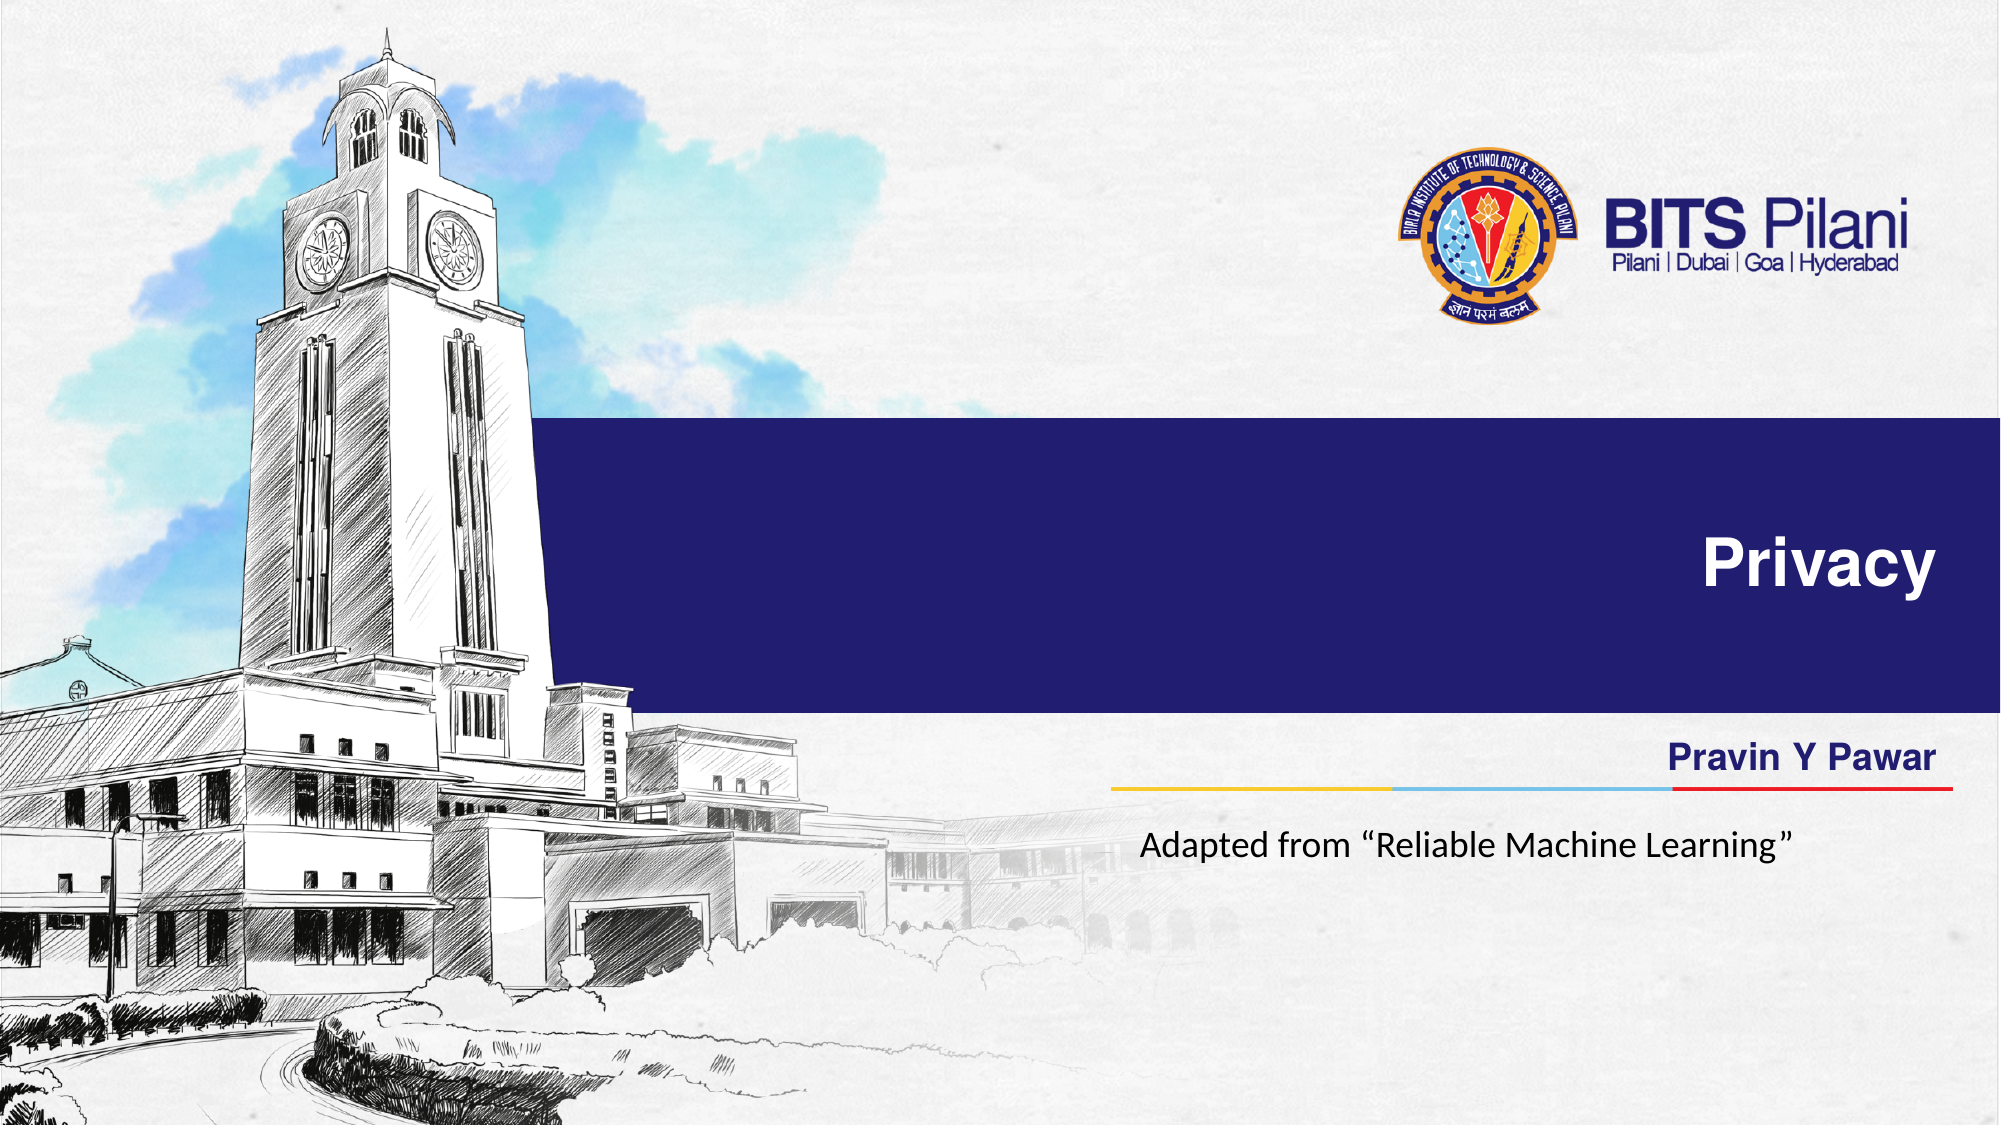

# Privacy
Pravin Y Pawar
Adapted from “Reliable Machine Learning”